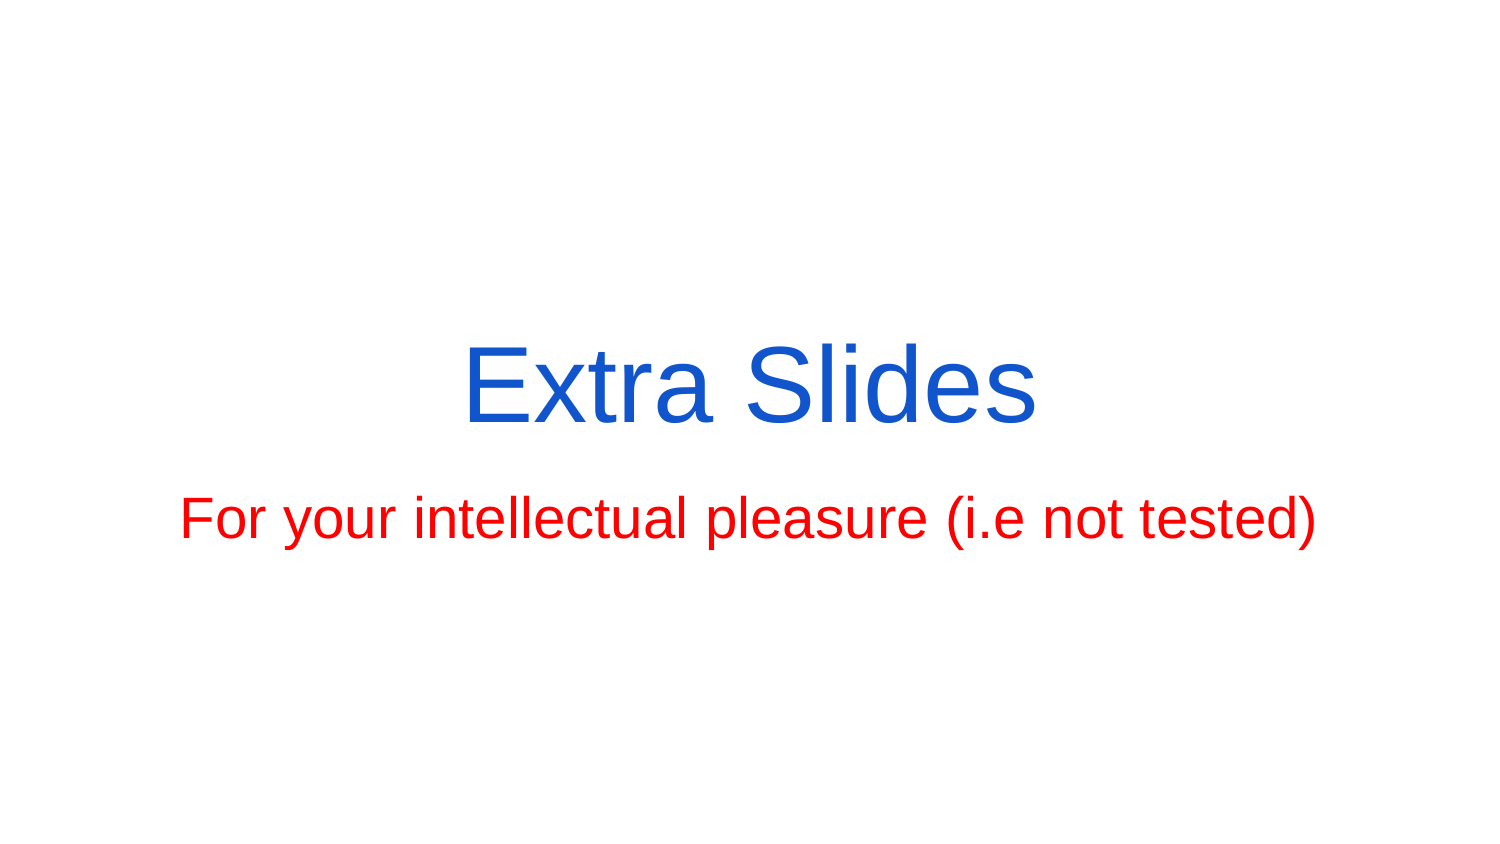

# Extra Slides
For your intellectual pleasure (i.e not tested)